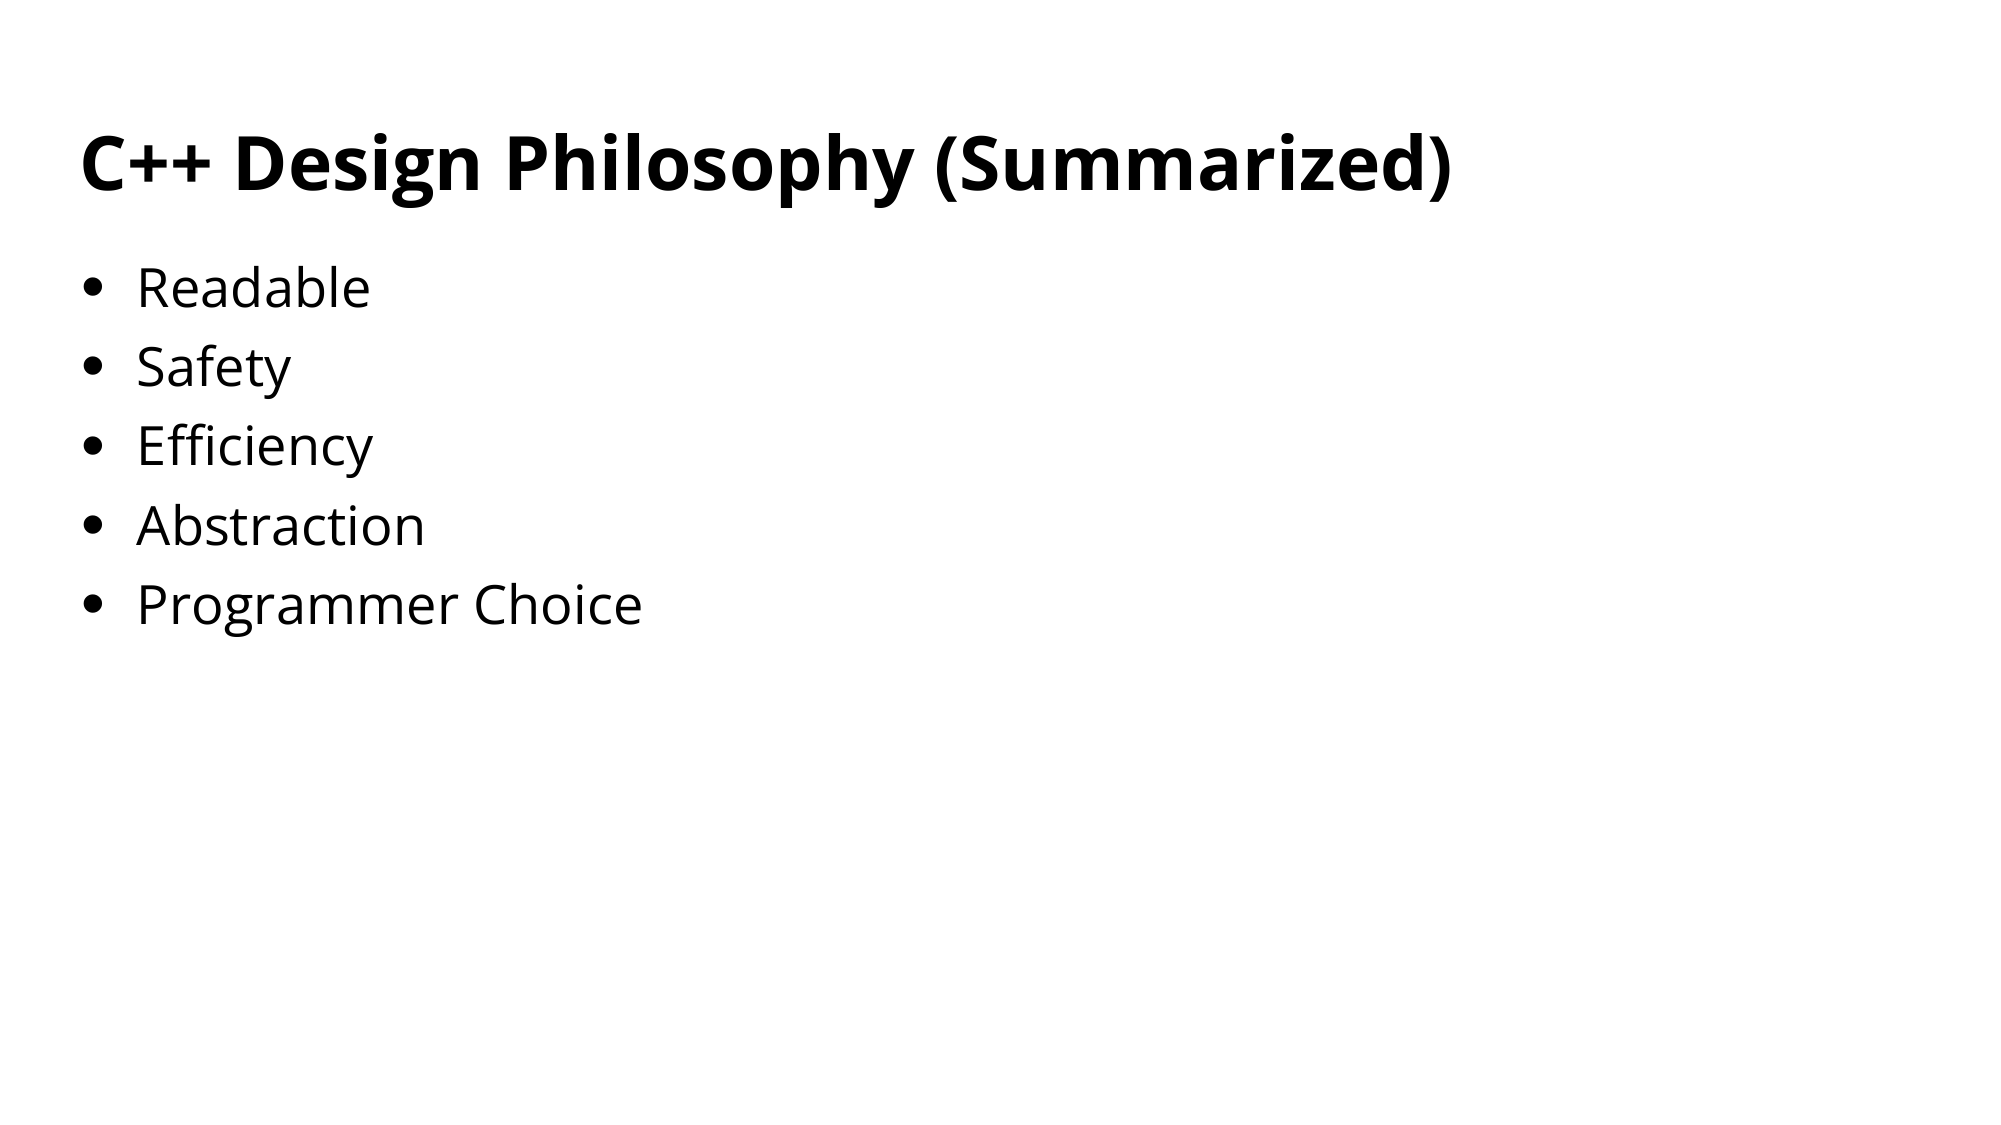

# C++ Design Philosophy (Summarized)
Readable
Safety
Efficiency
Abstraction
Programmer Choice